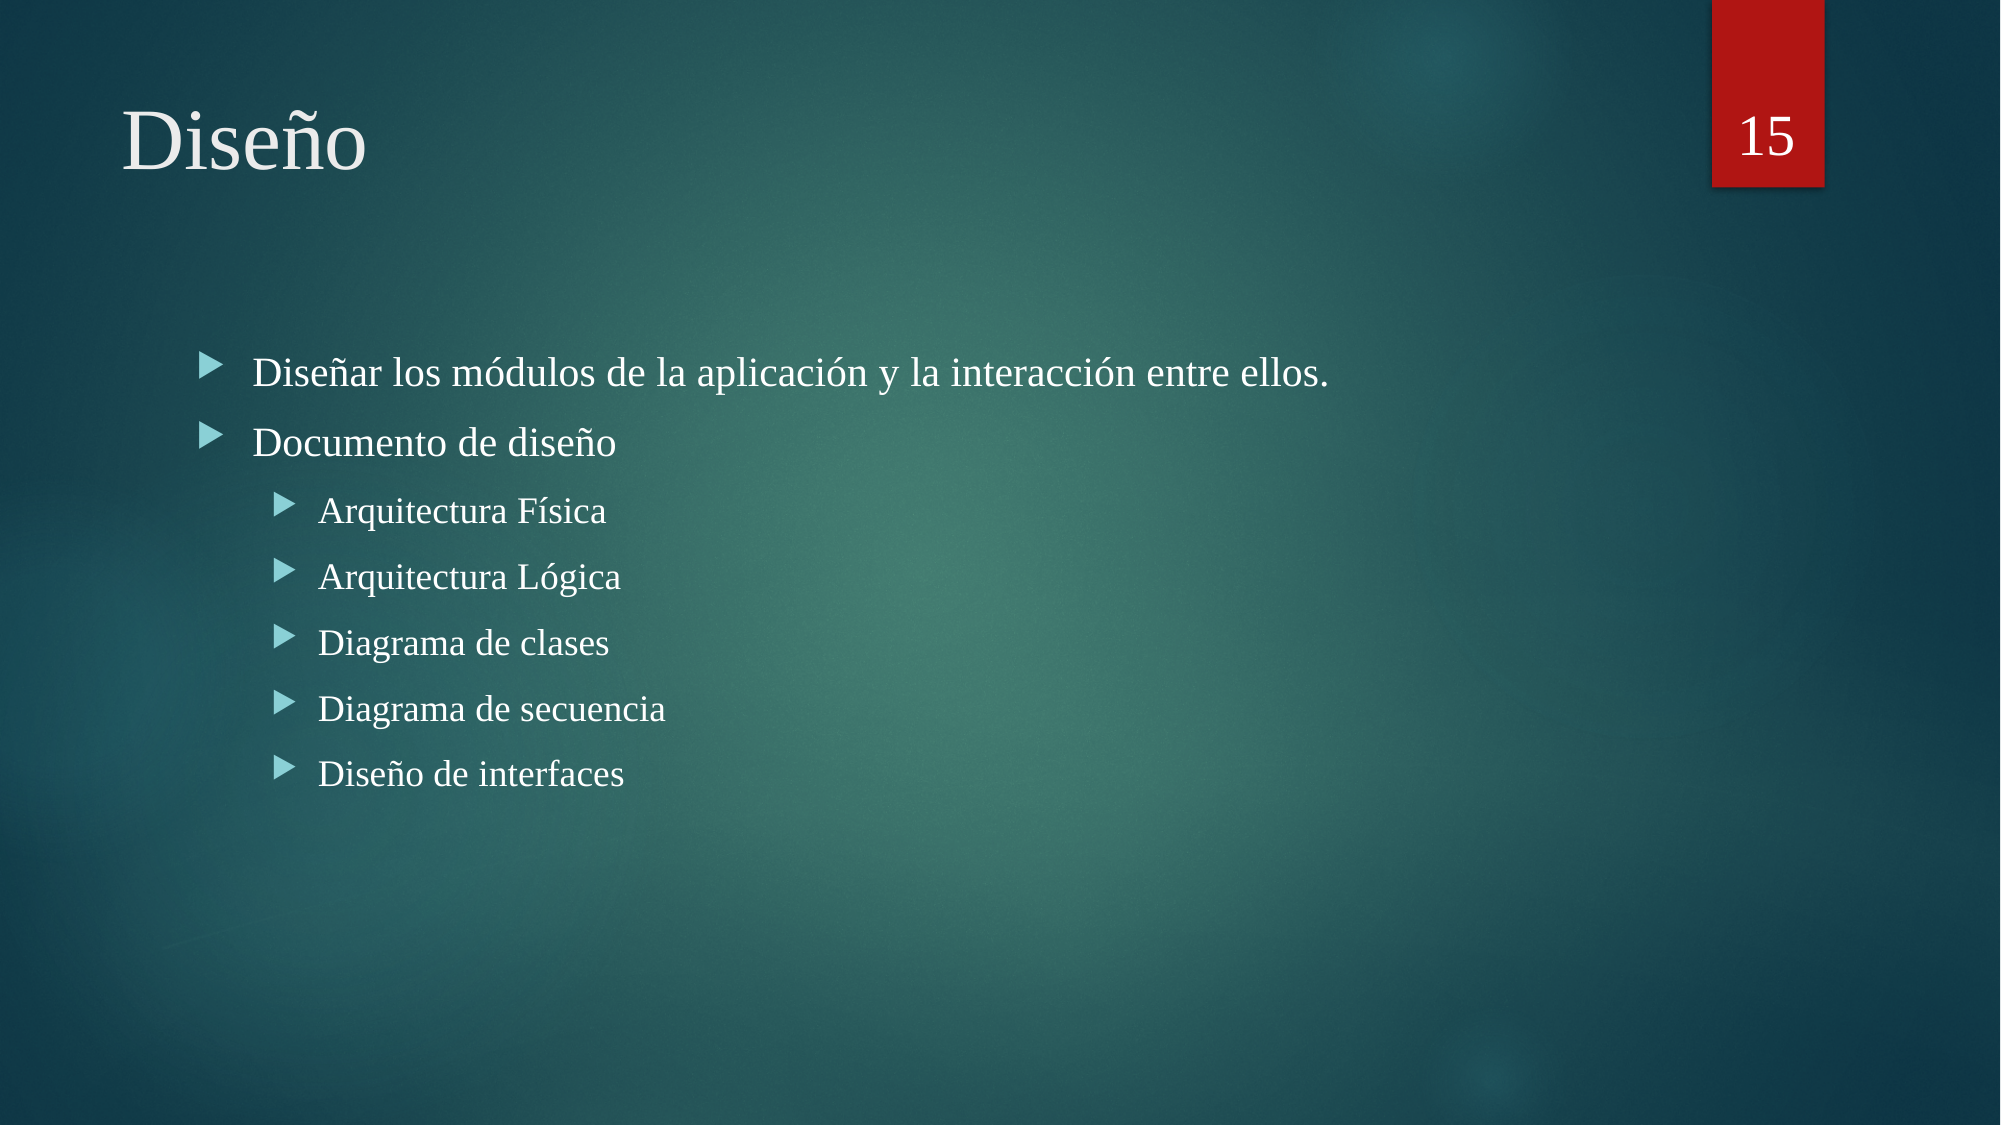

15
# Diseño
Diseñar los módulos de la aplicación y la interacción entre ellos.
Documento de diseño
Arquitectura Física
Arquitectura Lógica
Diagrama de clases
Diagrama de secuencia
Diseño de interfaces